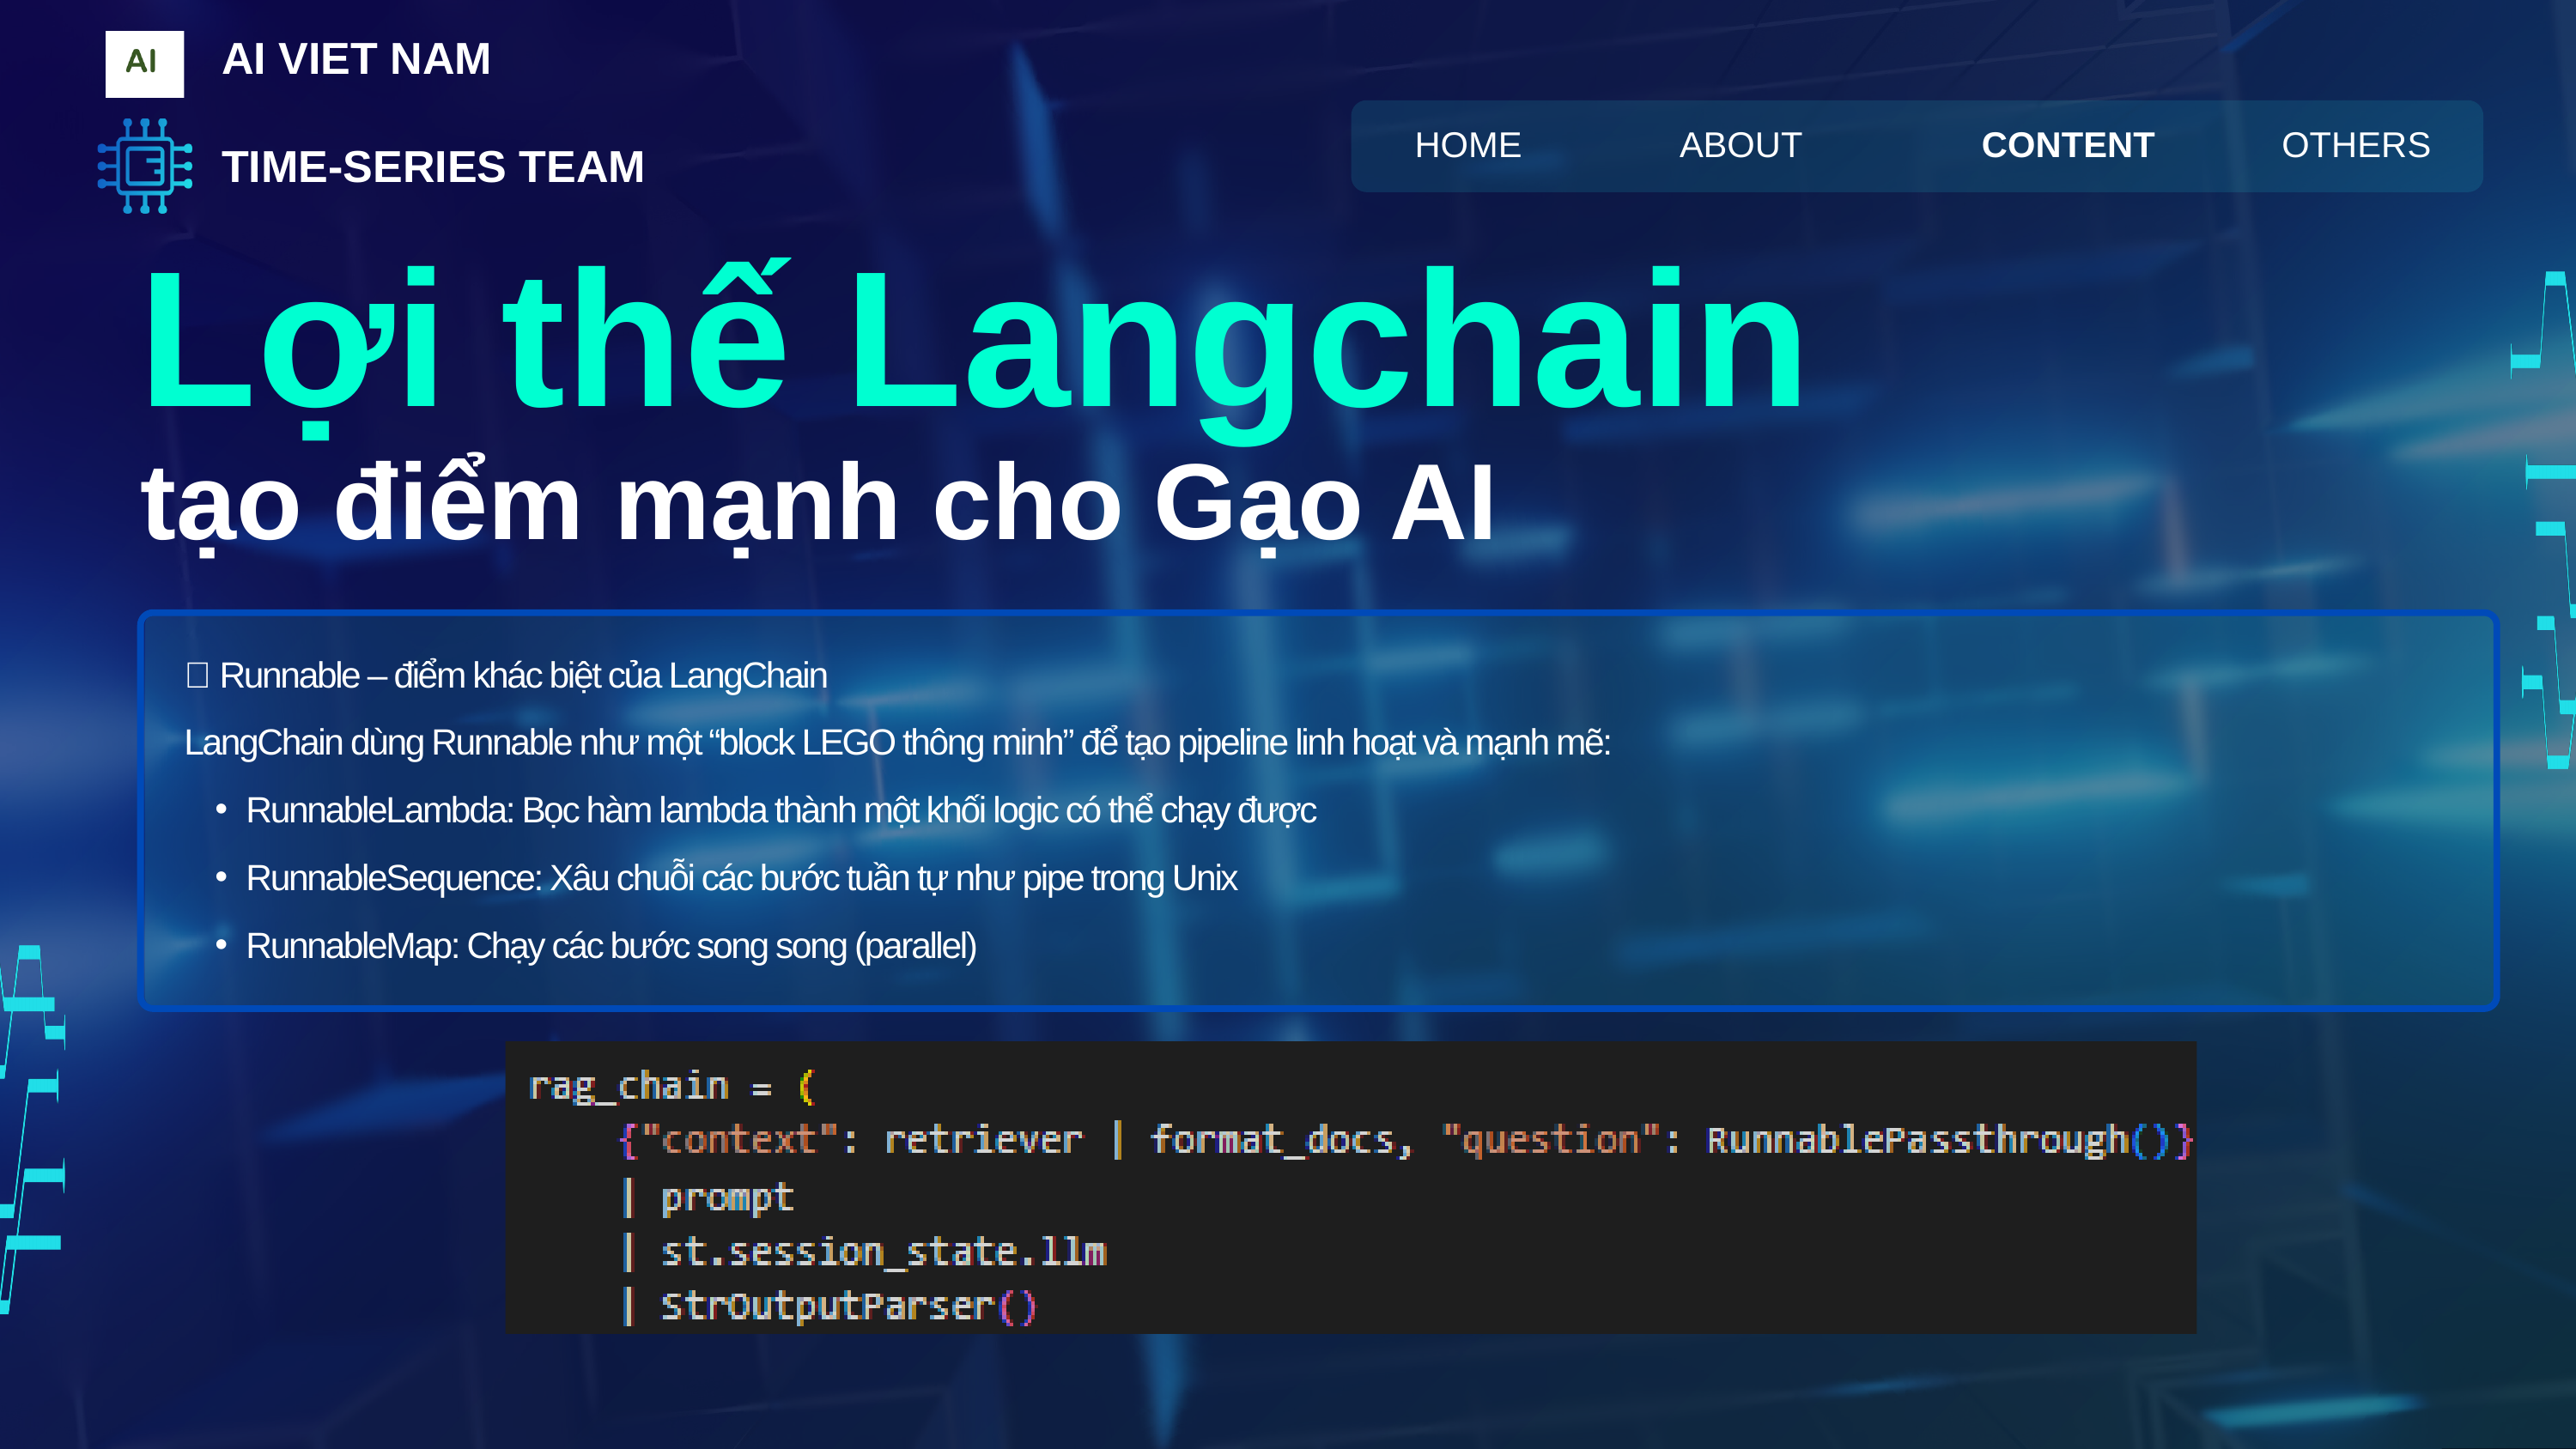

AI VIET NAM

HOME
ABOUT
CONTENT
OTHERS

TIME-SERIES TEAM
Lợi thế Langchain
tạo điểm mạnh cho Gạo AI

🧱 Runnable – điểm khác biệt của LangChain
LangChain dùng Runnable như một “block LEGO thông minh” để tạo pipeline linh hoạt và mạnh mẽ:
RunnableLambda: Bọc hàm lambda thành một khối logic có thể chạy được
RunnableSequence: Xâu chuỗi các bước tuần tự như pipe trong Unix
RunnableMap: Chạy các bước song song (parallel)